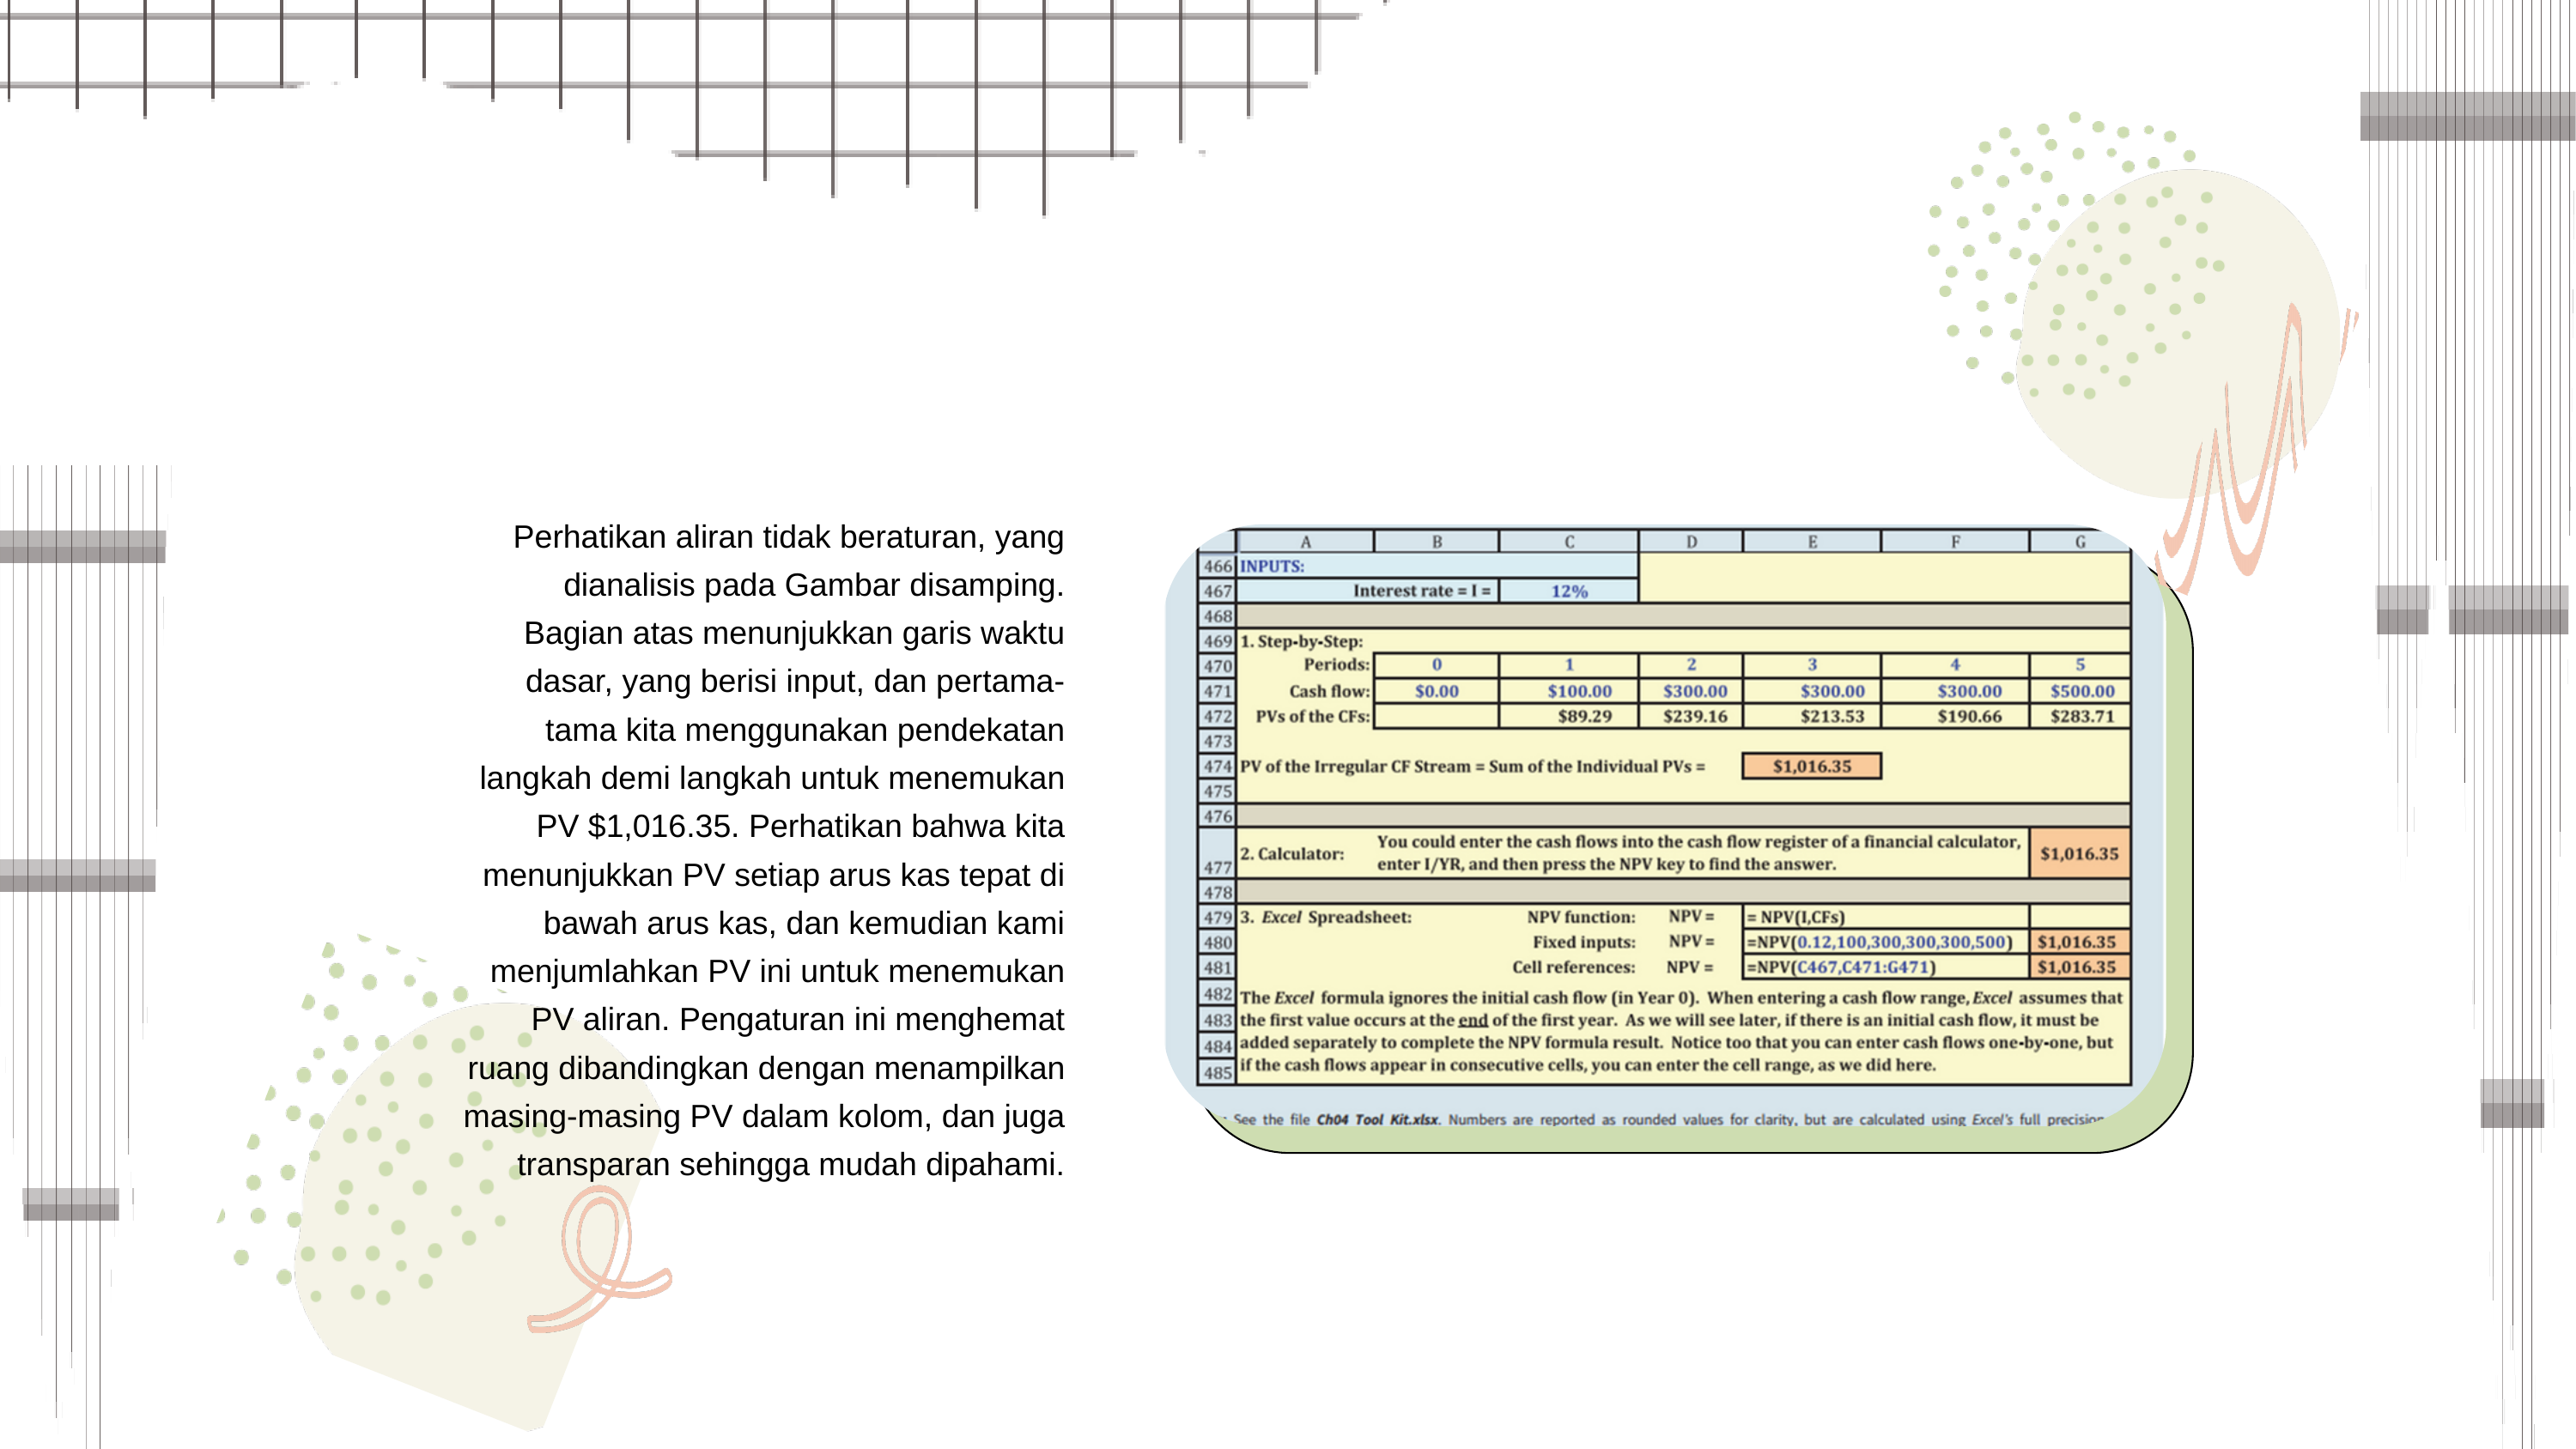

Perhatikan aliran tidak beraturan, yang dianalisis pada Gambar disamping. Bagian atas menunjukkan garis waktu dasar, yang berisi input, dan pertama-tama kita menggunakan pendekatan langkah demi langkah untuk menemukan PV $1,016.35. Perhatikan bahwa kita menunjukkan PV setiap arus kas tepat di bawah arus kas, dan kemudian kami menjumlahkan PV ini untuk menemukan PV aliran. Pengaturan ini menghemat ruang dibandingkan dengan menampilkan masing-masing PV dalam kolom, dan juga transparan sehingga mudah dipahami.